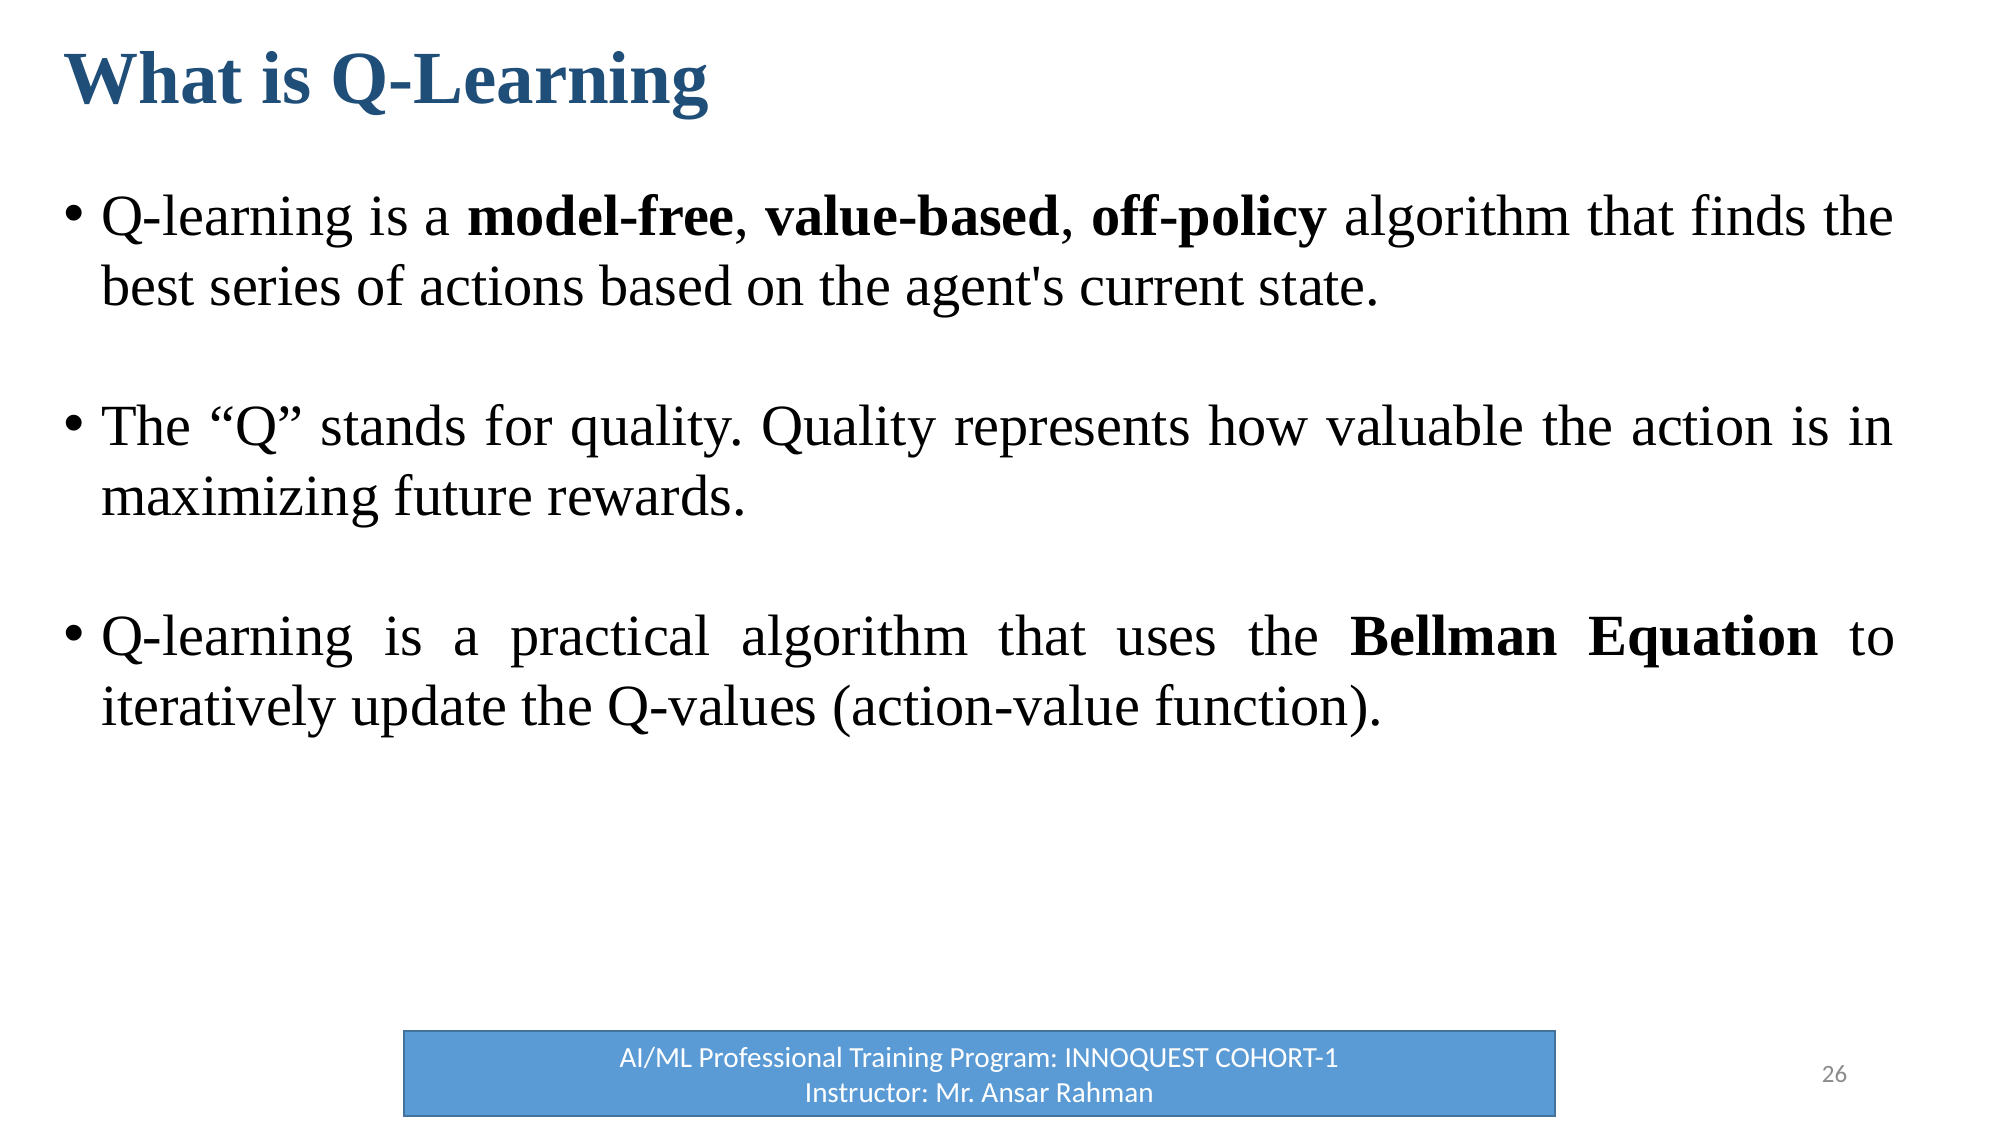

# What is Q-Learning
Q-learning is a model-free, value-based, off-policy algorithm that finds the best series of actions based on the agent's current state.

The “Q” stands for quality. Quality represents how valuable the action is in maximizing future rewards.

Q-learning is a practical algorithm that uses the Bellman Equation to iteratively update the Q-values (action-value function).

AI/ML Professional Training Program: INNOQUEST COHORT-1
Instructor: Mr. Ansar Rahman
26